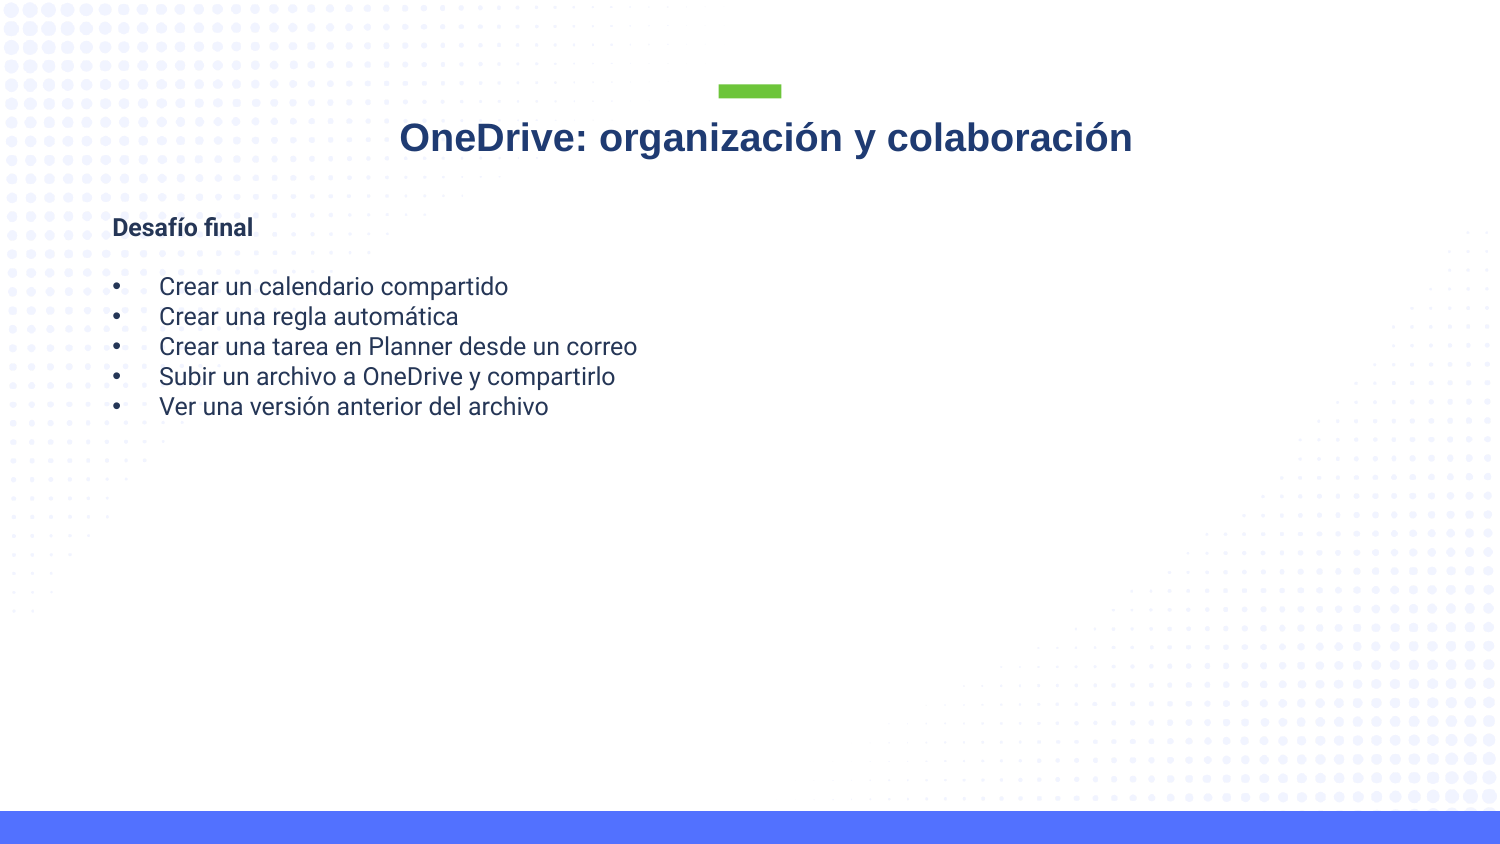

OneDrive: organización y colaboración
Desafío final

Crear un calendario compartido
Crear una regla automática
Crear una tarea en Planner desde un correo
Subir un archivo a OneDrive y compartirlo
Ver una versión anterior del archivo